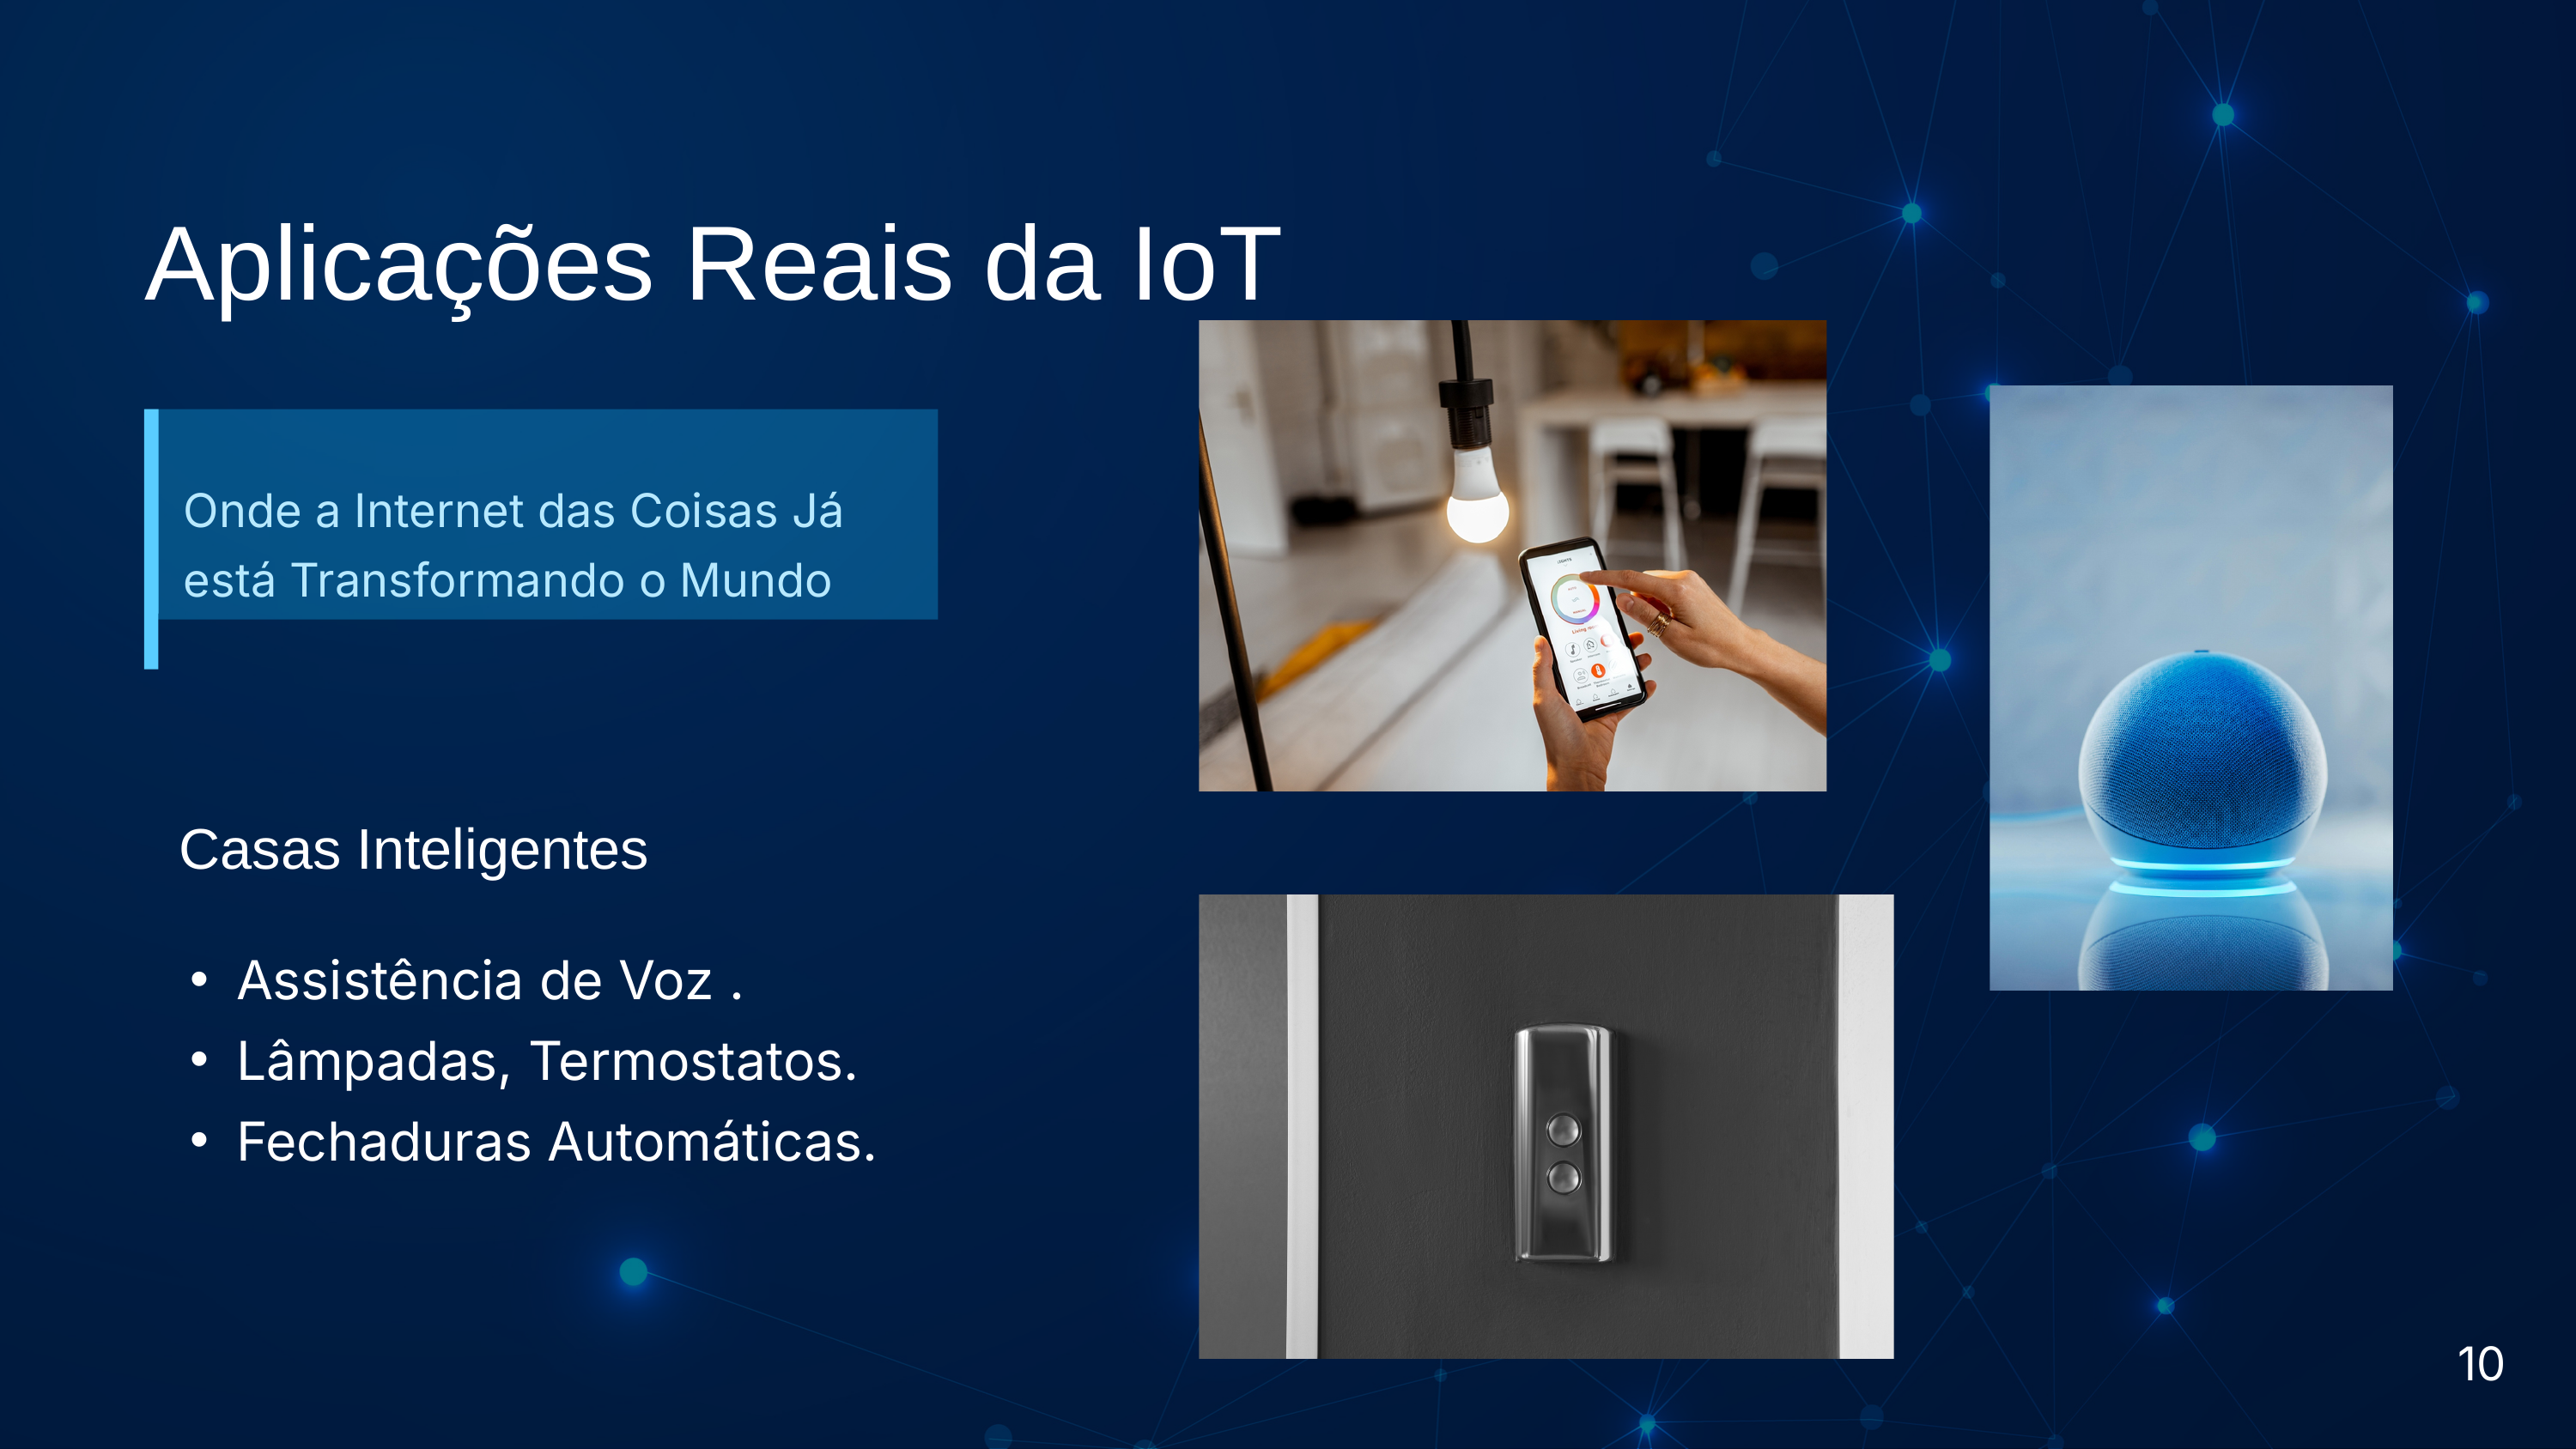

Aplicações Reais da IoT

Onde a Internet das Coisas Já está Transformando o Mundo
Casas Inteligentes
Assistência de Voz .
Lâmpadas, Termostatos.
Fechaduras Automáticas.

10